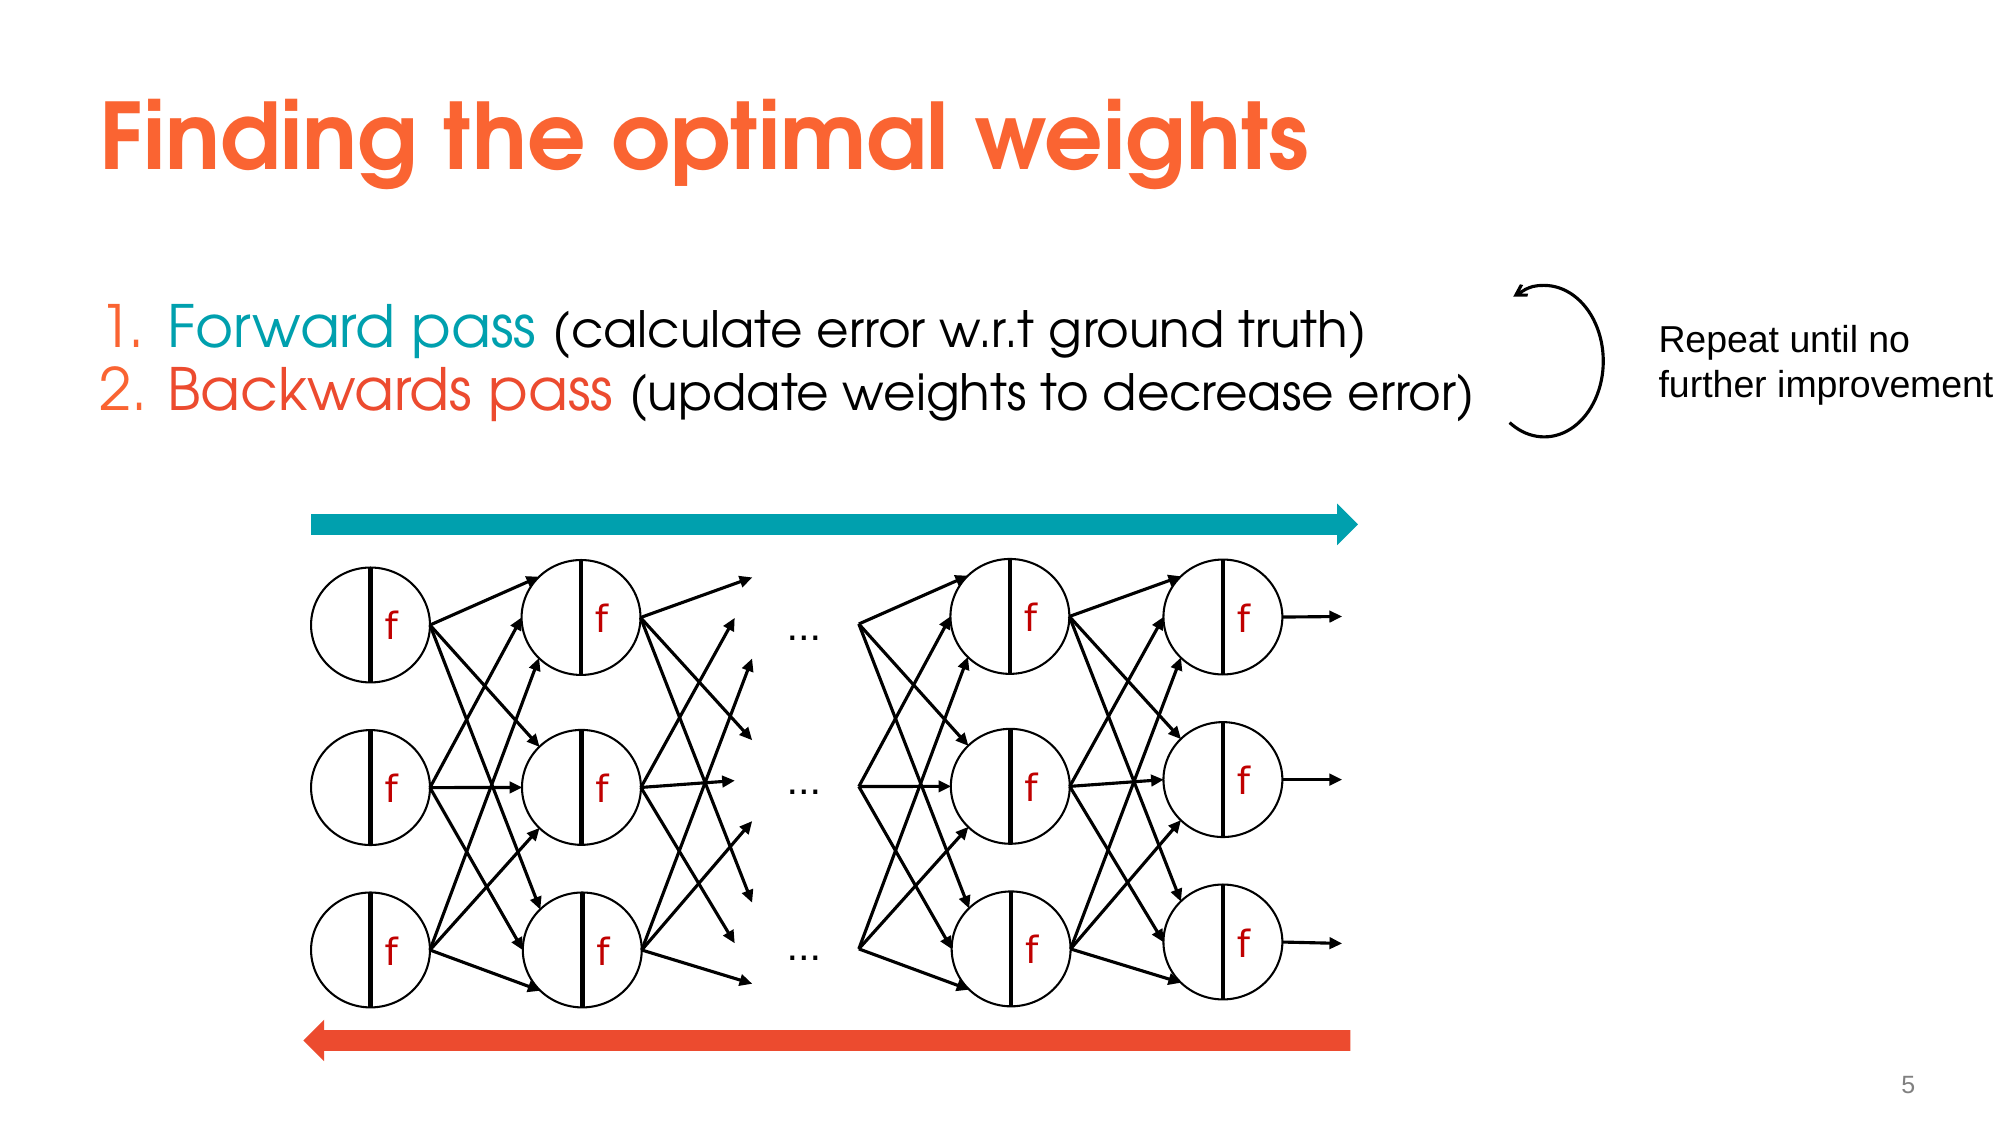

# Finding the optimal weights

Forward pass (calculate error w.r.t ground truth)
Backwards pass (update weights to decrease error)

Repeat until no
further improvement

  f
  f
  f
  f
...
  f
  f
  f
  f
...
  f
  f
  f
  f
...

5